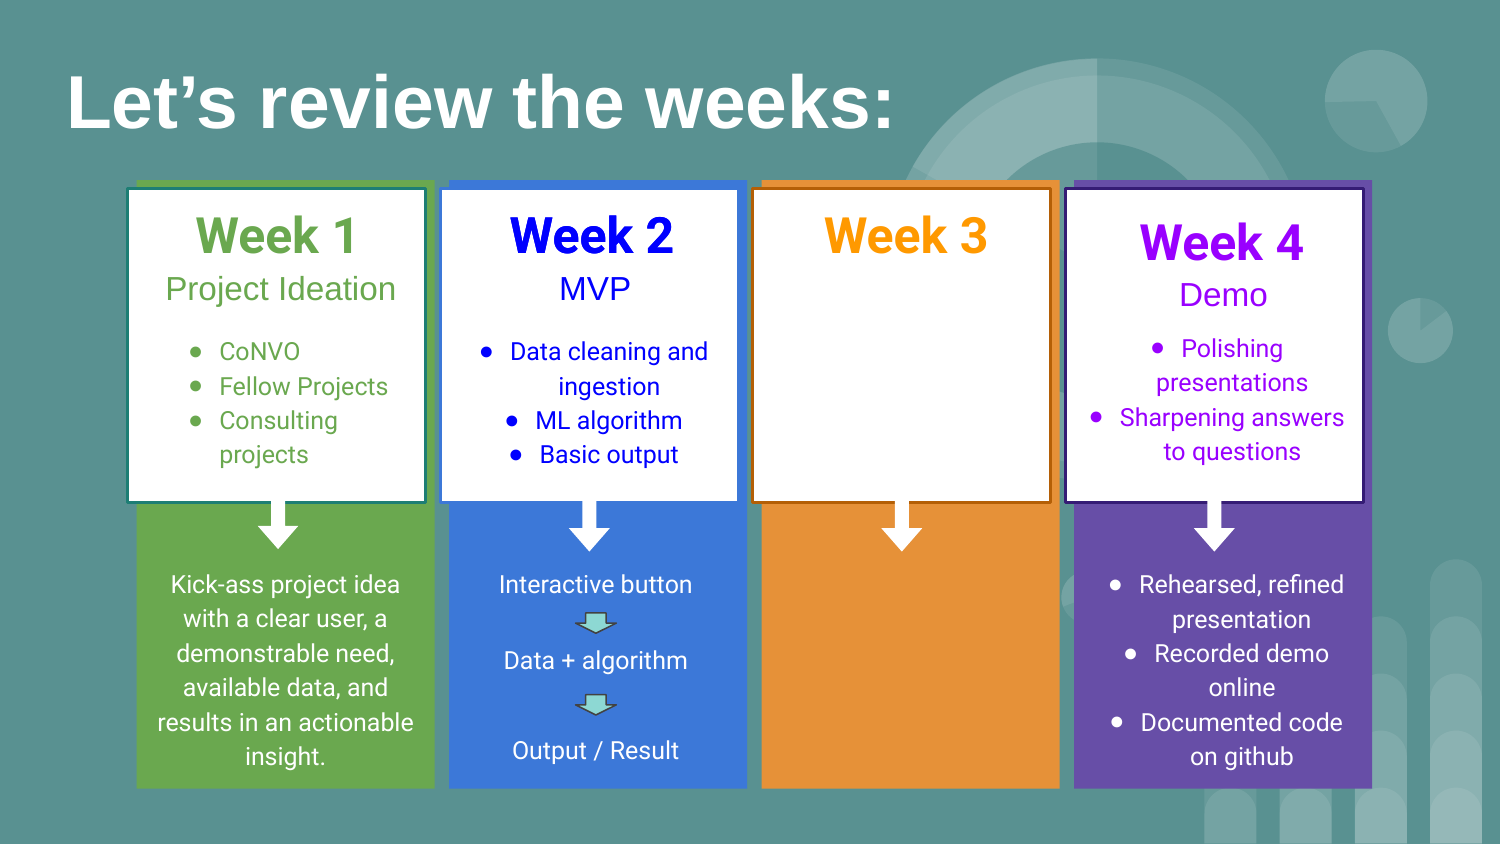

# Let’s review the weeks:

Week 1

Week 2
Week 2
Week 3
Week 4
Project Ideation
MVP
Demo
Polishing presentations
Sharpening answers to questions
CoNVO
Fellow Projects
Consulting projects
Data cleaning and ingestion
ML algorithm
Basic output

Interactive button

Rehearsed, refined presentation
Recorded demo online
Documented code on github
Kick-ass project idea with a clear user, a demonstrable need, available data, and results in an actionable insight.

Data + algorithm

Output / Result